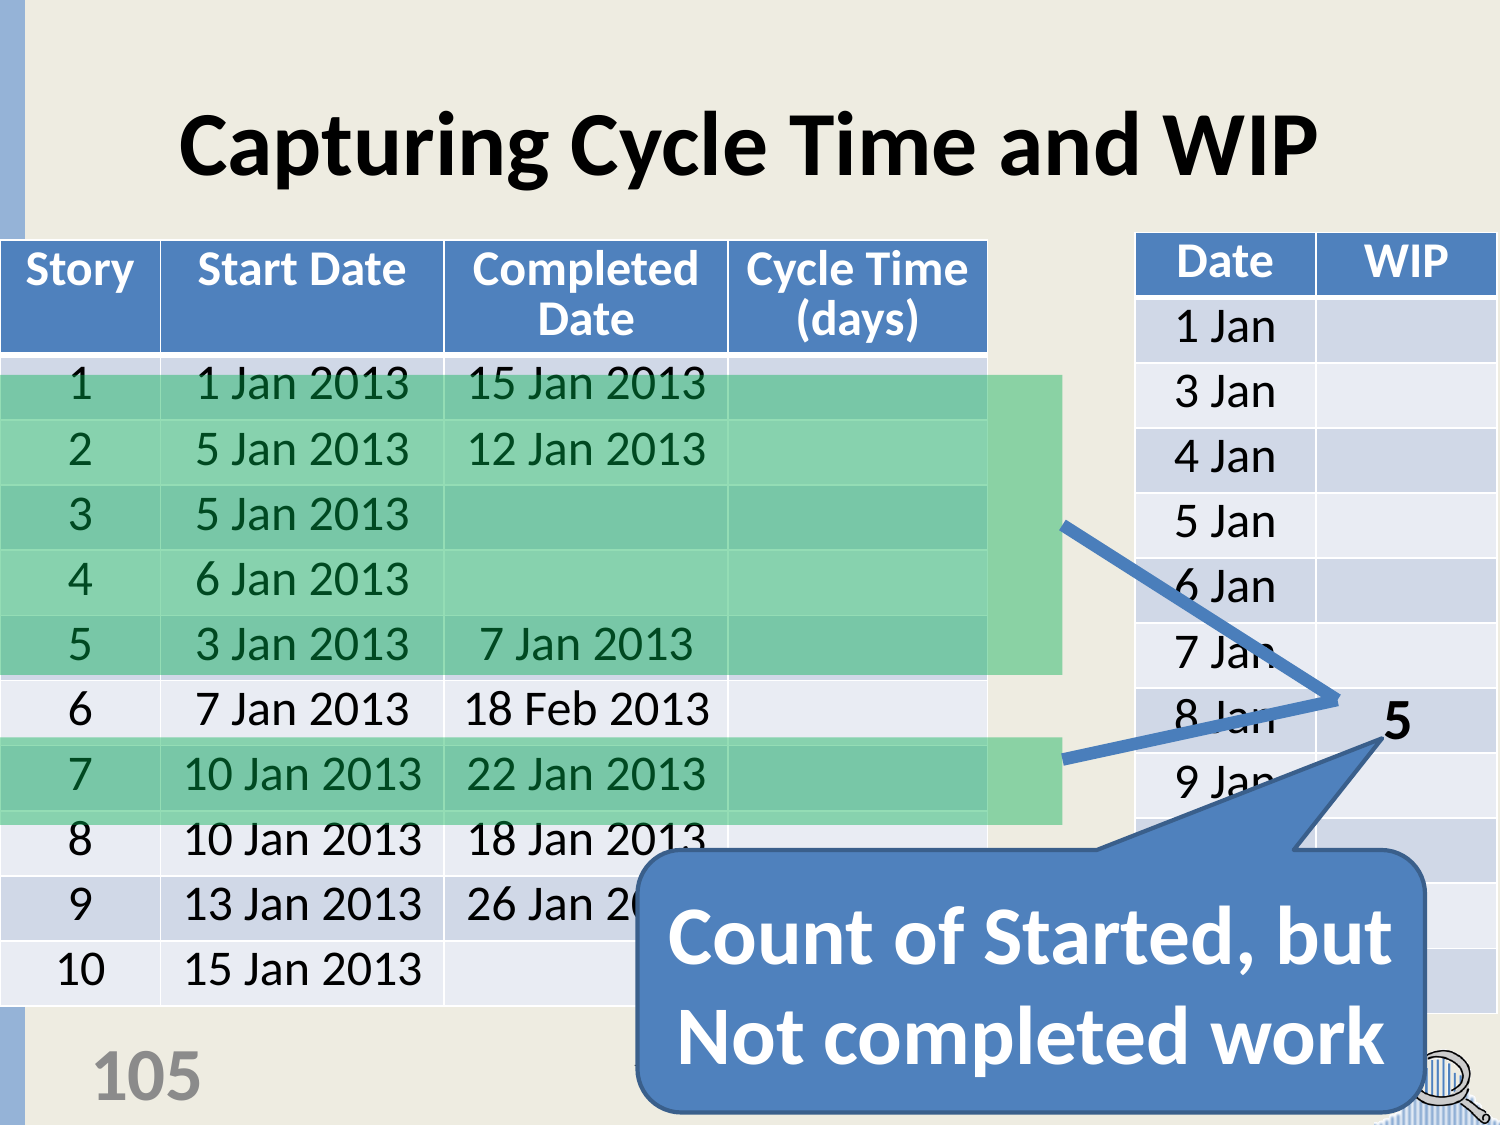

# Capturing Cycle Time and WIP
| Date | WIP |
| --- | --- |
| 1 Jan |  |
| 3 Jan |  |
| 4 Jan |  |
| 5 Jan |  |
| 6 Jan |  |
| 7 Jan |  |
| 8 Jan |  |
| 9 Jan |  |
| 10 Jan |  |
| … |  |
| 15 Jan |  |
| Story | Start Date | Completed Date | Cycle Time (days) |
| --- | --- | --- | --- |
| 1 | 1 Jan 2013 | 15 Jan 2013 |  |
| 2 | 5 Jan 2013 | 12 Jan 2013 |  |
| 3 | 5 Jan 2013 |  |  |
| 4 | 6 Jan 2013 |  |  |
| 5 | 3 Jan 2013 | 7 Jan 2013 |  |
| 6 | 7 Jan 2013 | 18 Feb 2013 |  |
| 7 | 10 Jan 2013 | 22 Jan 2013 |  |
| 8 | 10 Jan 2013 | 18 Jan 2013 |  |
| 9 | 13 Jan 2013 | 26 Jan 2013 |  |
| 10 | 15 Jan 2013 |  |  |

5

Count of Started, but Not completed work
105
Use with attribution